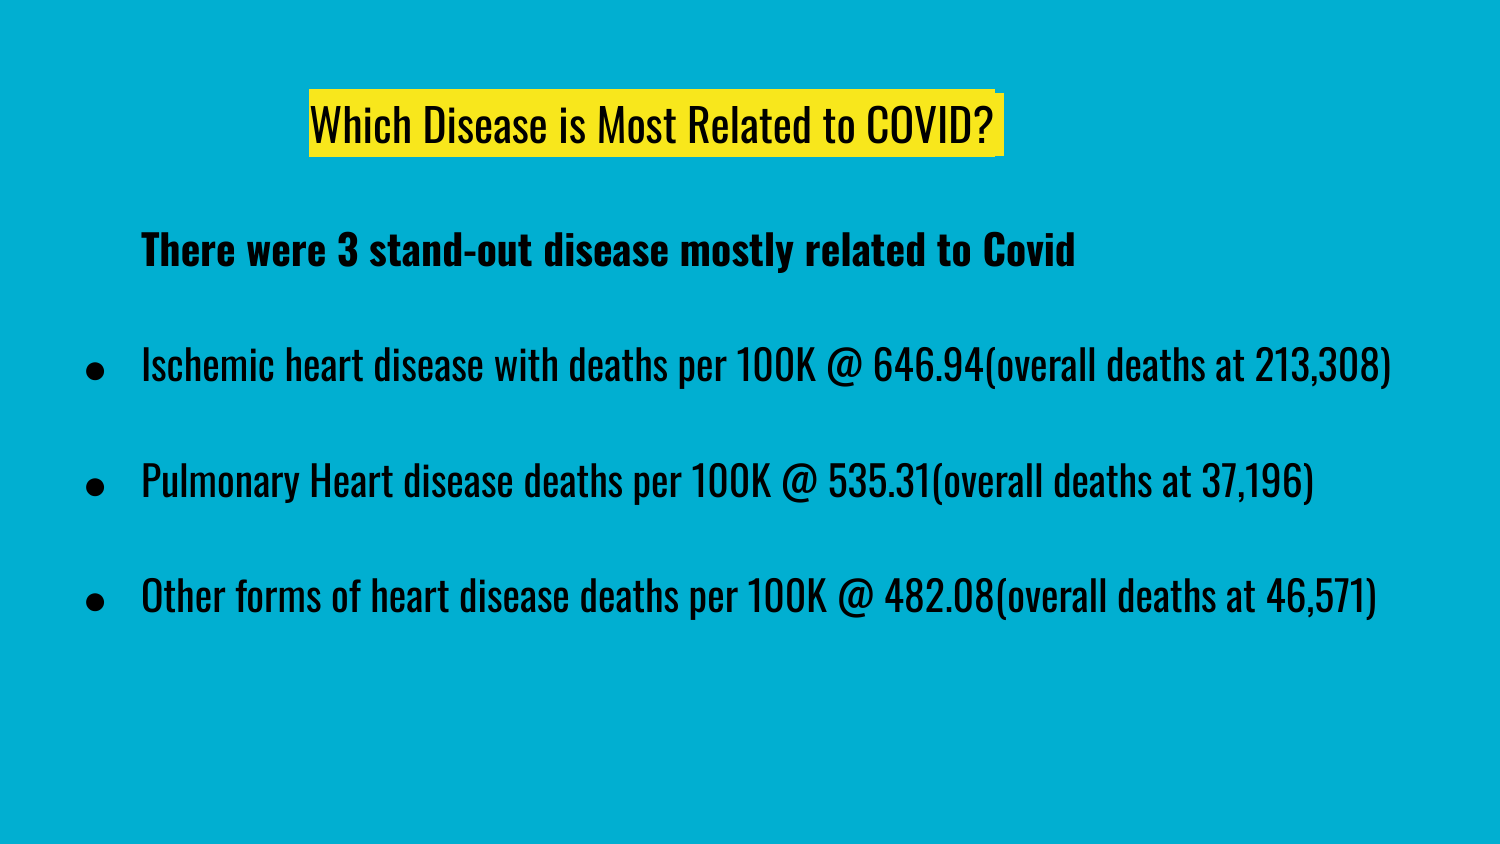

# Which Disease is Most Related to COVID?
There were 3 stand-out disease mostly related to Covid

Ischemic heart disease with deaths per 100K @ 646.94(overall deaths at 213,308)

Pulmonary Heart disease deaths per 100K @ 535.31(overall deaths at 37,196)

Other forms of heart disease deaths per 100K @ 482.08(overall deaths at 46,571)